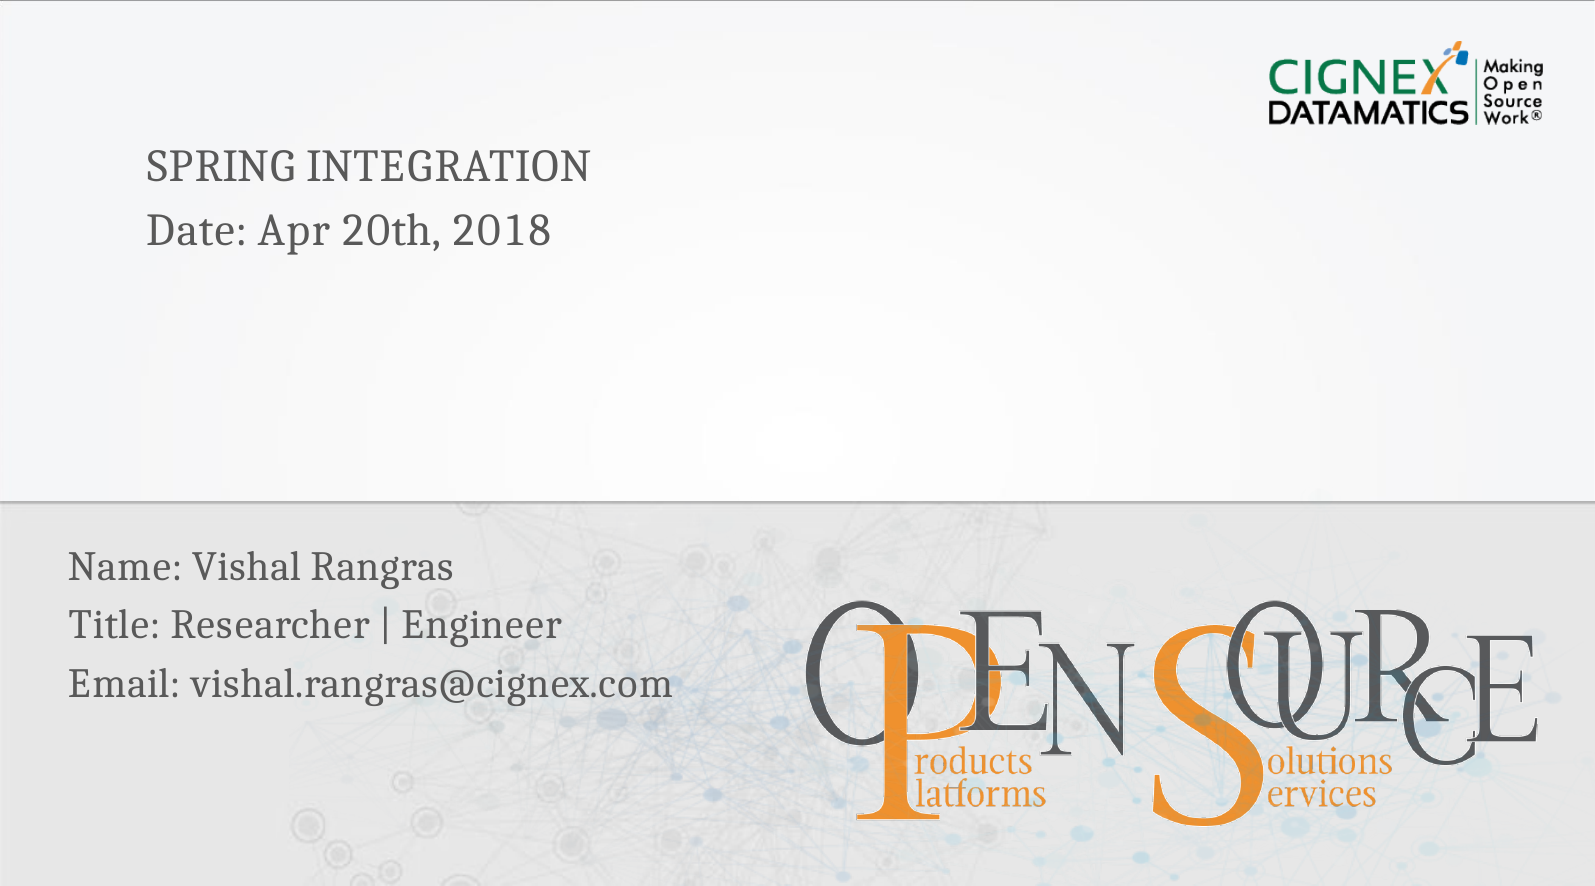

SPRING INTEGRATION
Date: Apr 20th, 2018
Name: Vishal Rangras
Title: Researcher | Engineer
Email: vishal.rangras@cignex.com